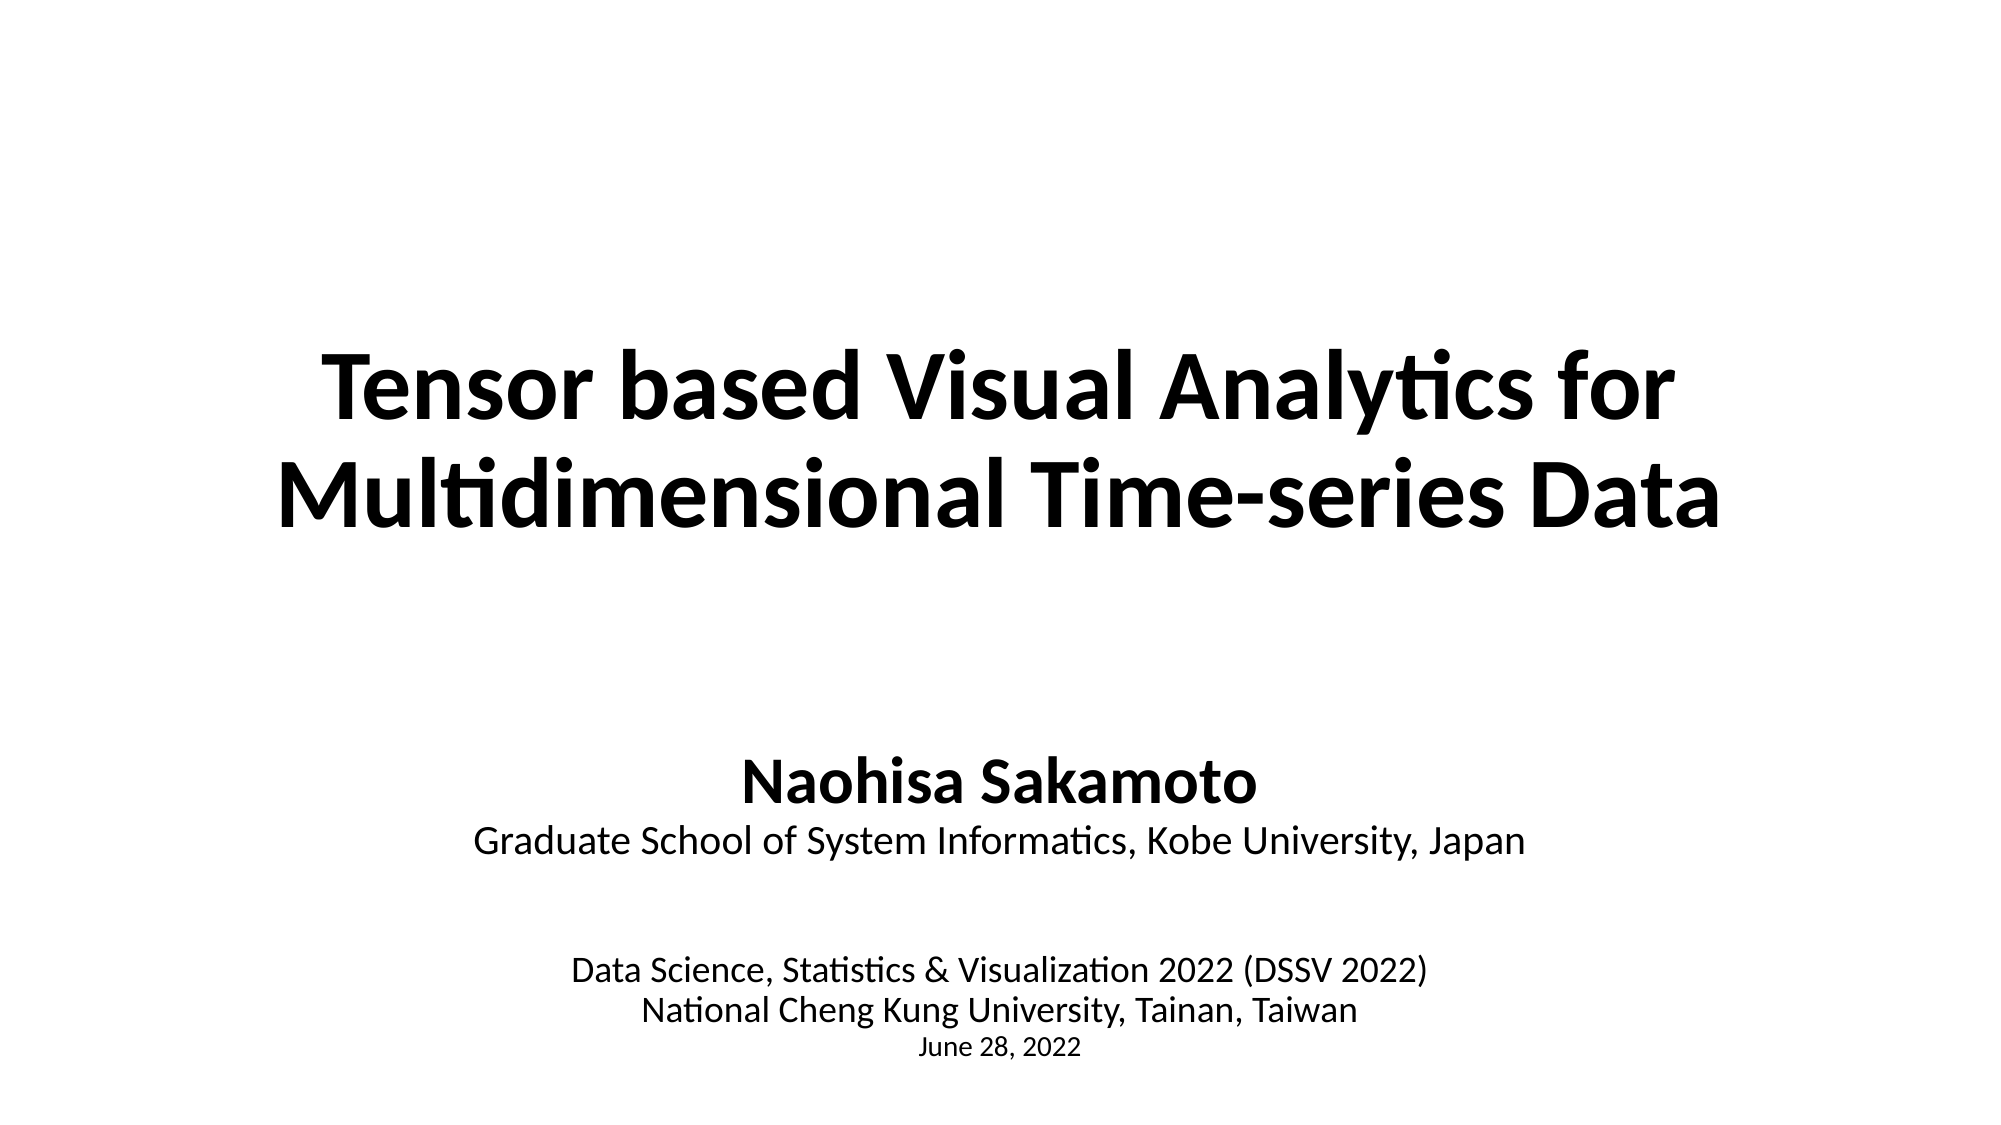

# Tensor based Visual Analytics for Multidimensional Time-series Data
Naohisa Sakamoto
Graduate School of System Informatics, Kobe University, Japan

Data Science, Statistics & Visualization 2022 (DSSV 2022)
National Cheng Kung University, Tainan, Taiwan
June 28, 2022